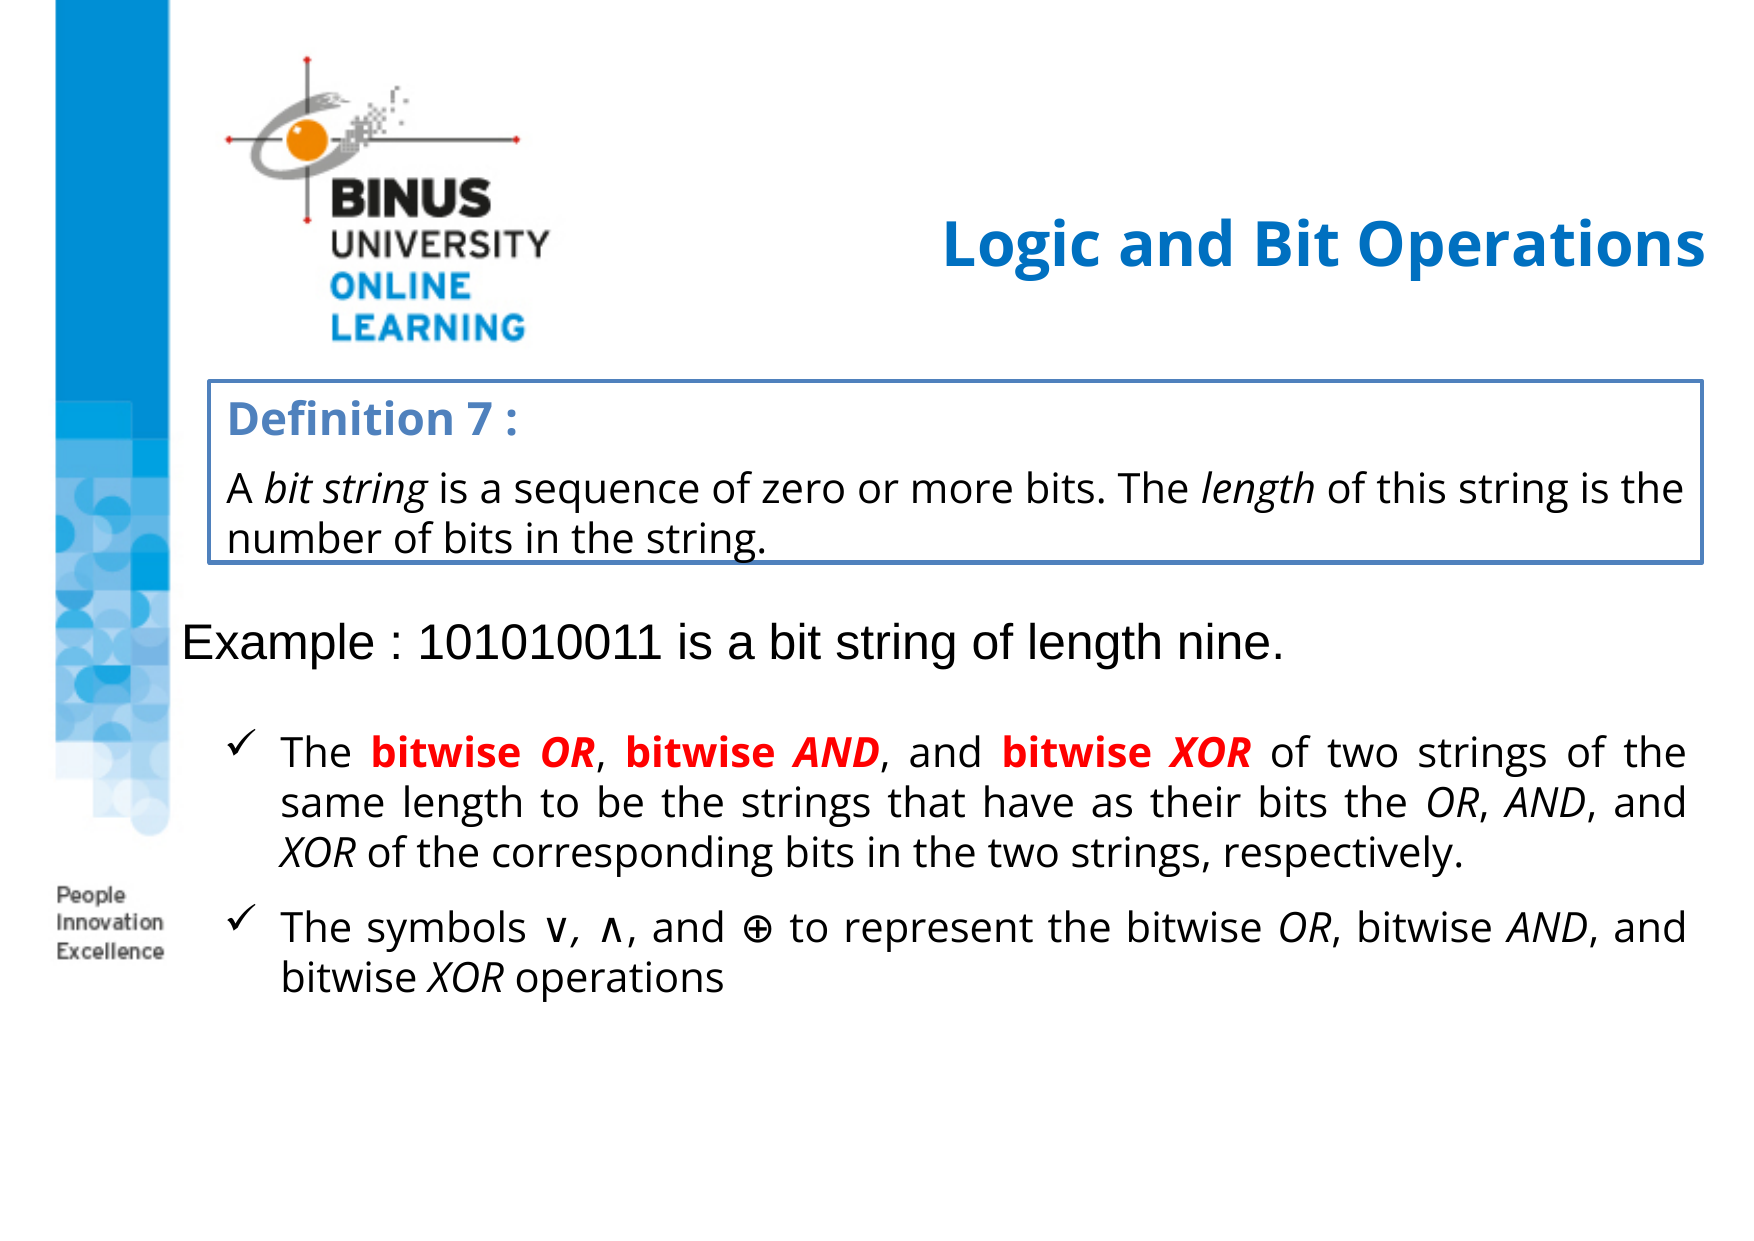

# Logic and Bit Operations
Definition 7 :
A bit string is a sequence of zero or more bits. The length of this string is the number of bits in the string.
Example : 101010011 is a bit string of length nine.
The bitwise OR, bitwise AND, and bitwise XOR of two strings of the same length to be the strings that have as their bits the OR, AND, and XOR of the corresponding bits in the two strings, respectively.
The symbols ∨, ∧, and ⊕ to represent the bitwise OR, bitwise AND, and bitwise XOR operations